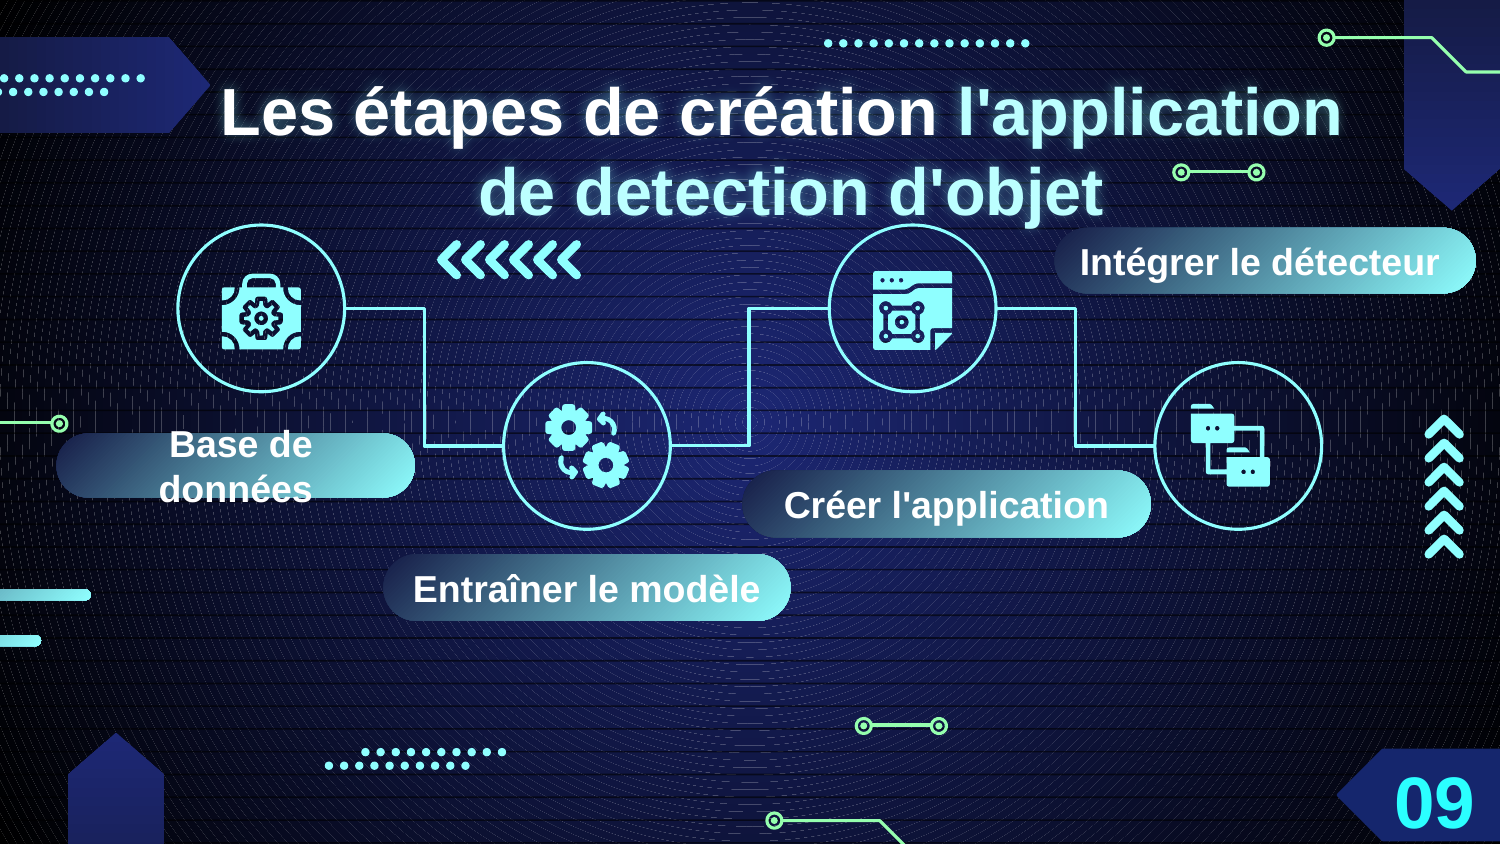

# Les étapes de création l'application de detection d'objet

Intégrer le détecteur

 Base de données
Créer l'application

Entraîner le modèle

09